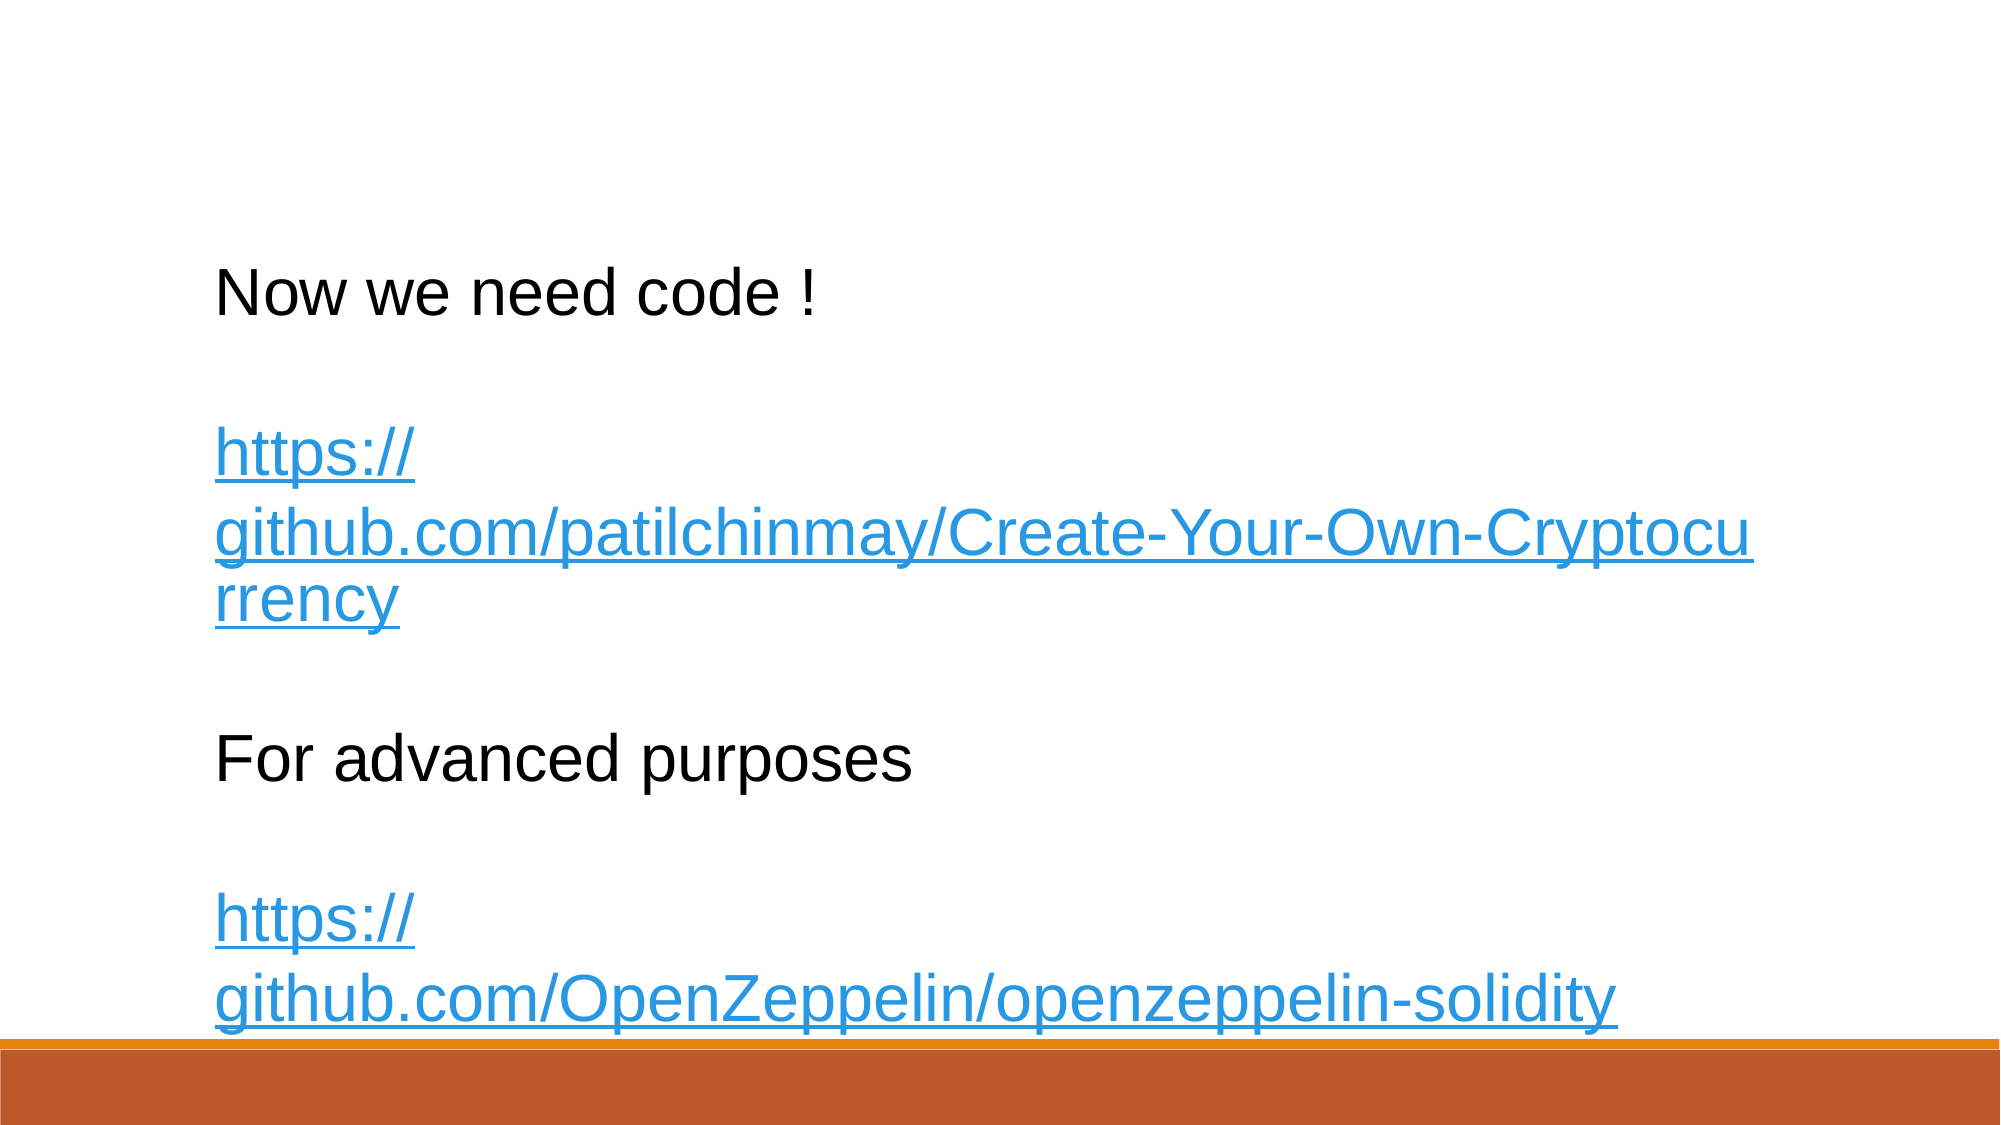

Now we need code !

https://github.com/patilchinmay/Create-Your-Own-Cryptocurrency

For advanced purposes

https://github.com/OpenZeppelin/openzeppelin-solidity